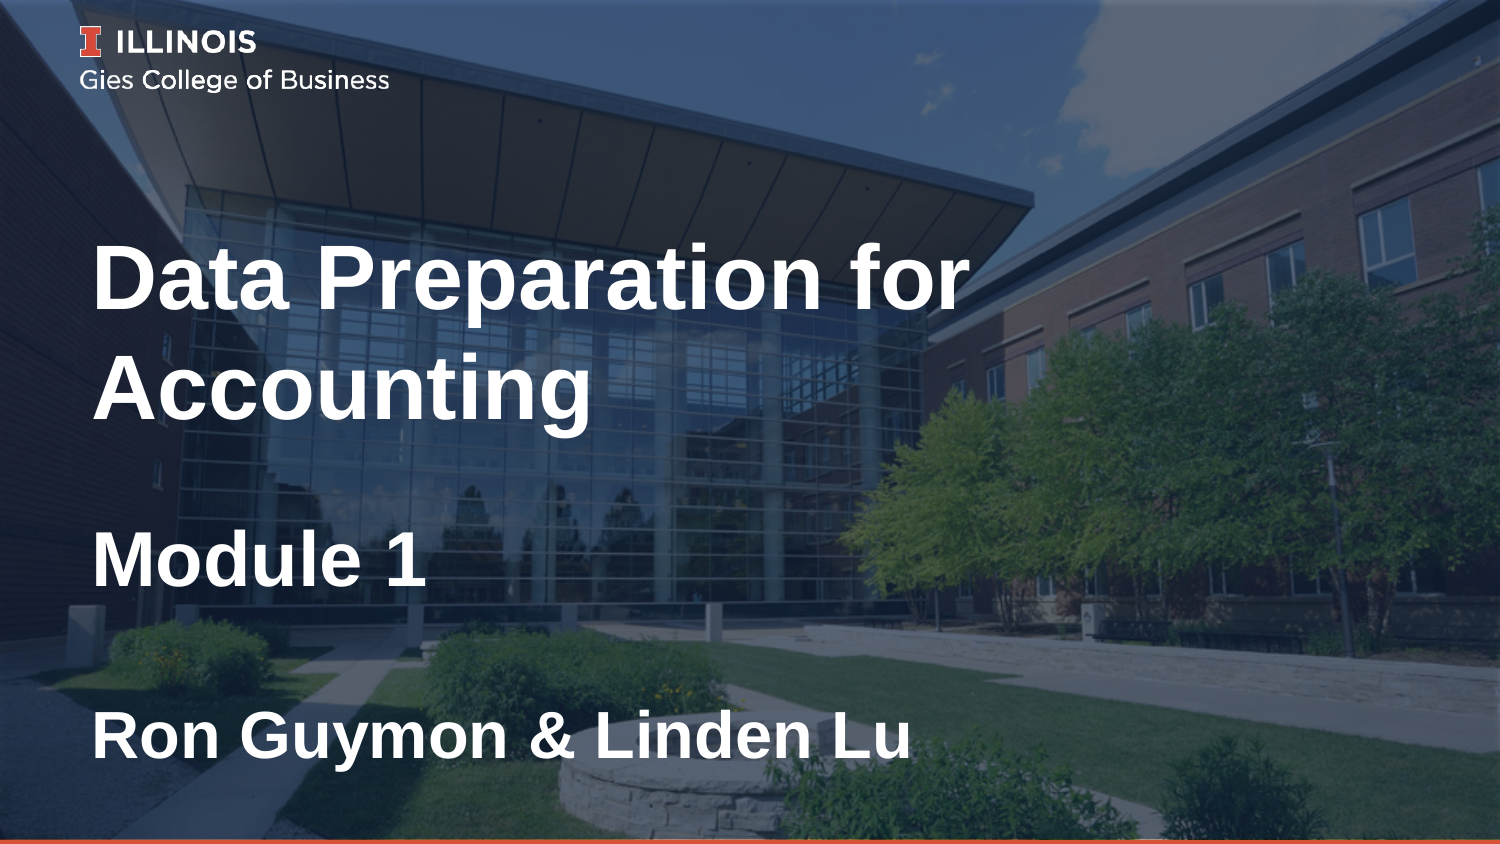

# Data Preparation for Accounting
Module 1
Ron Guymon & Linden Lu